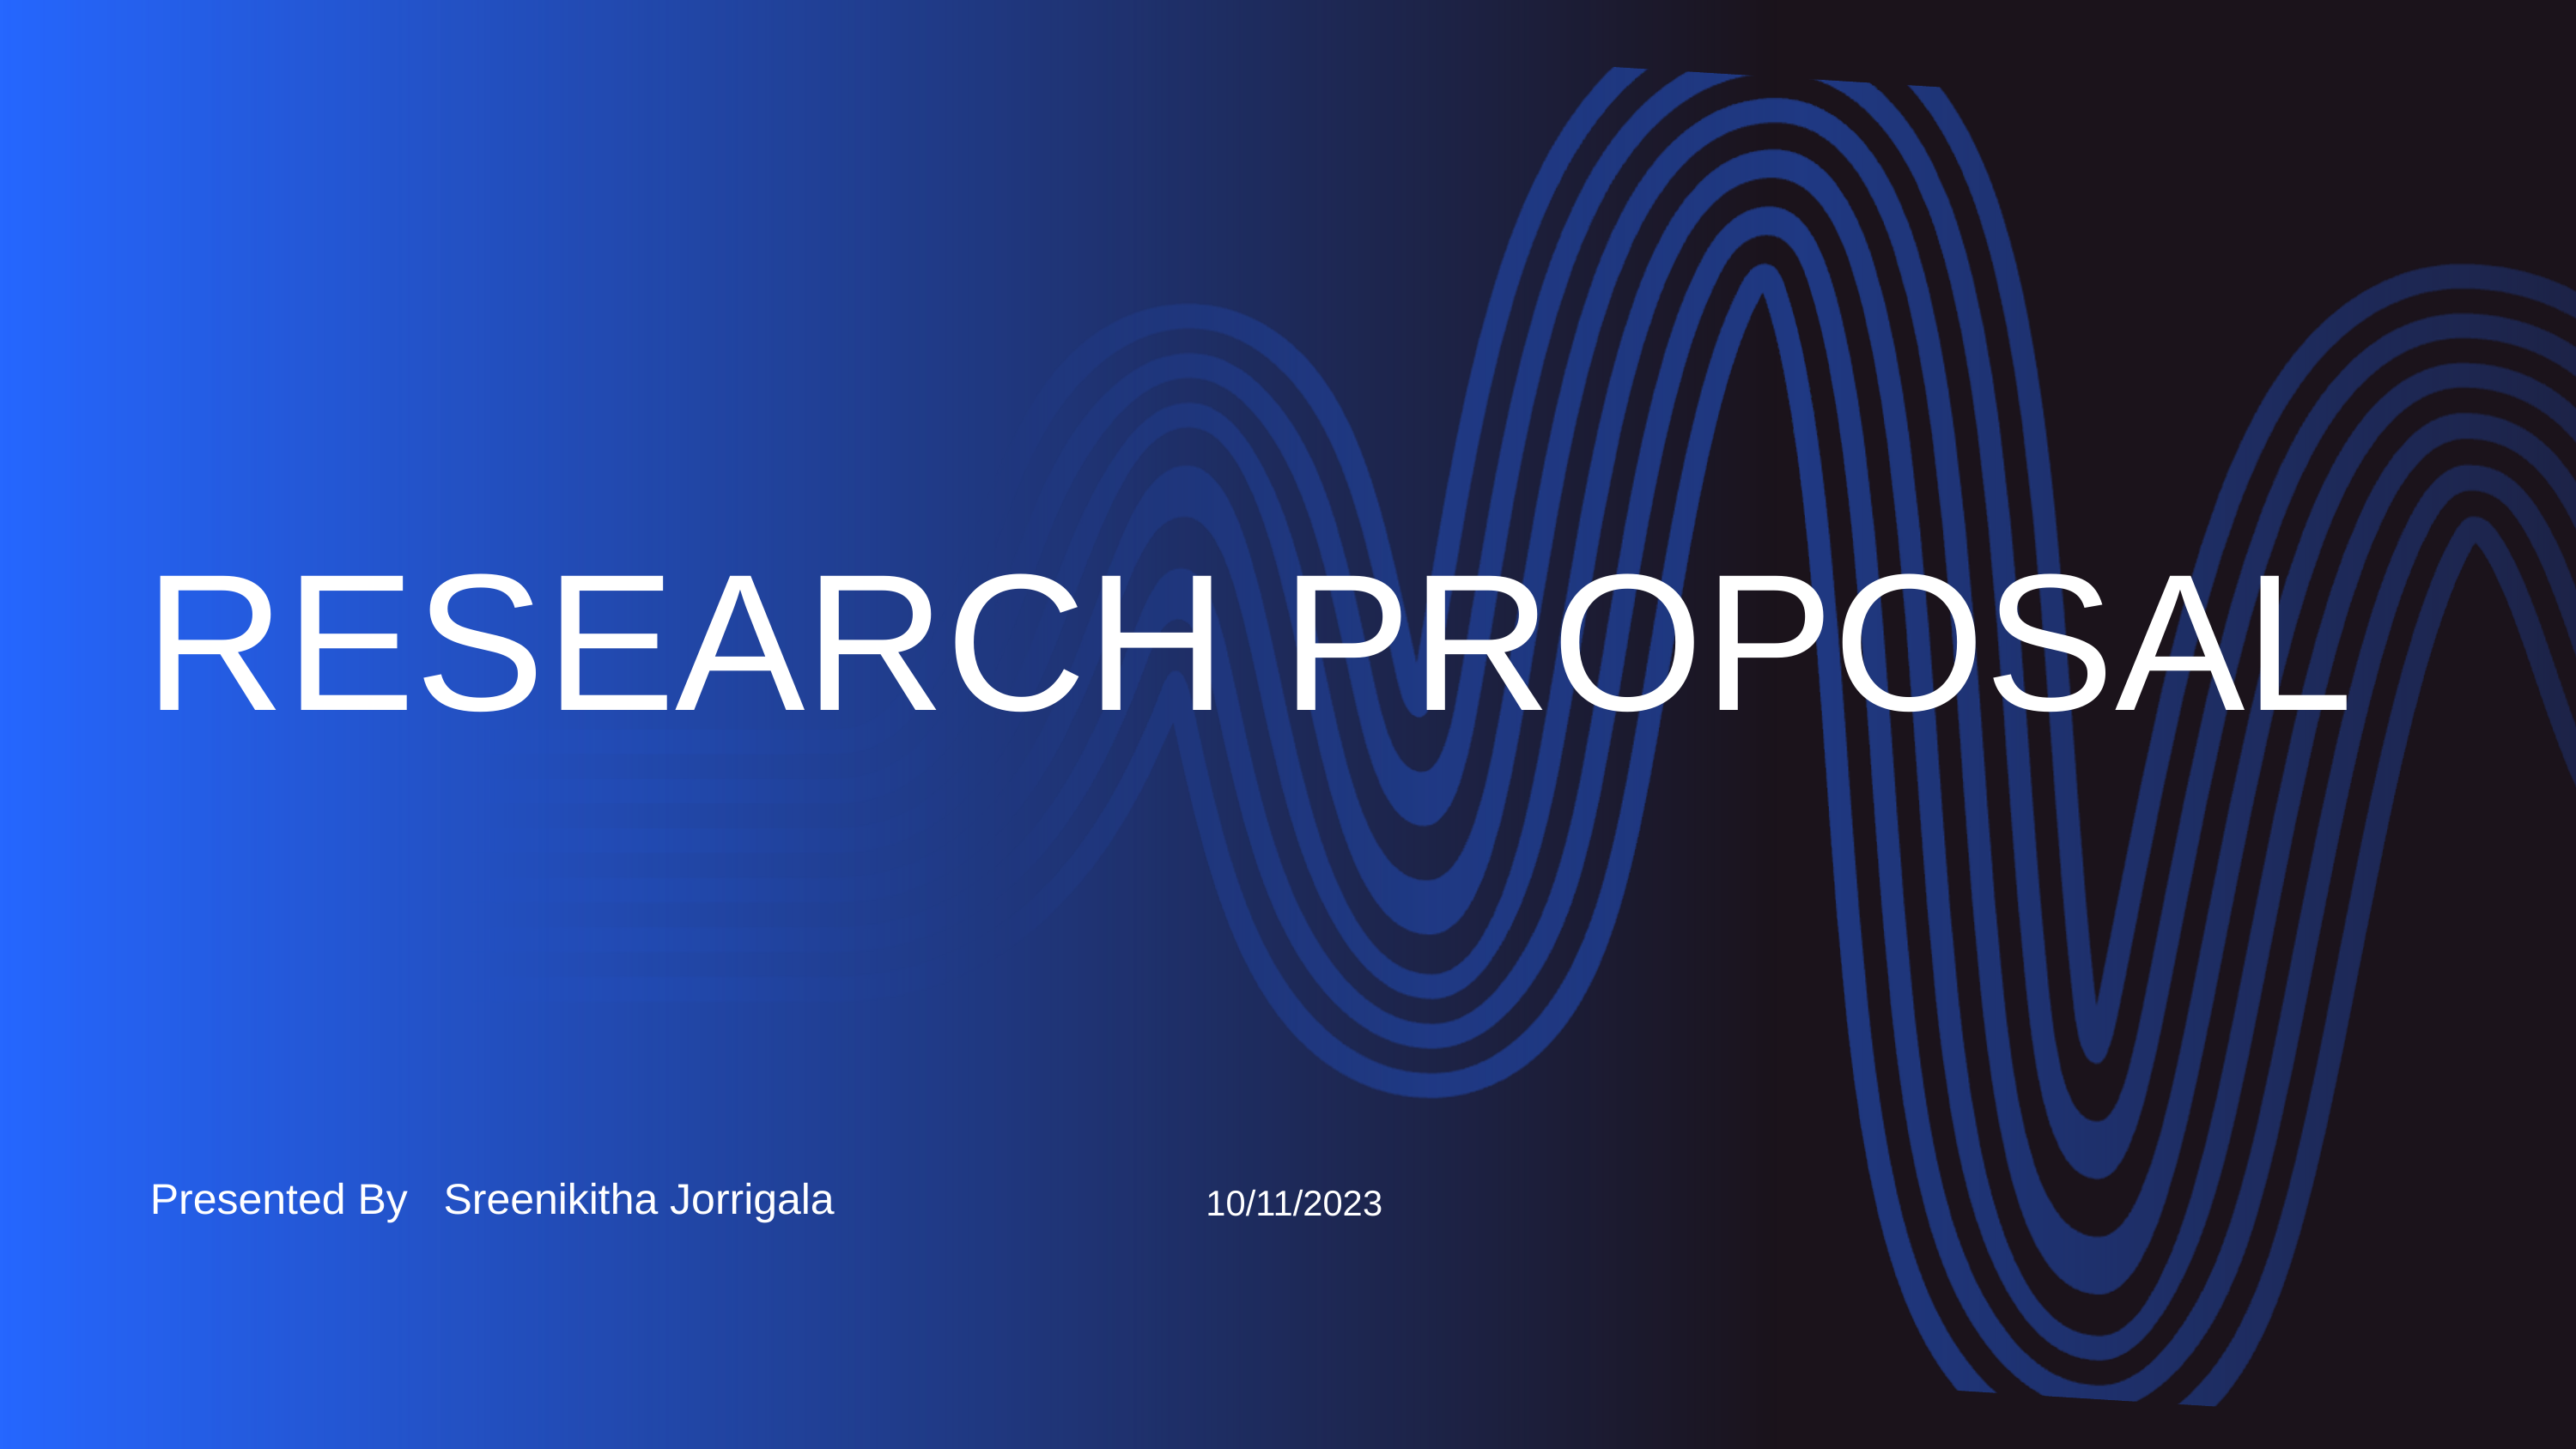

RESEARCH PROPOSAL
| Presented By Sreenikitha Jorrigala | 10/11/2023 |  |
| --- | --- | --- |